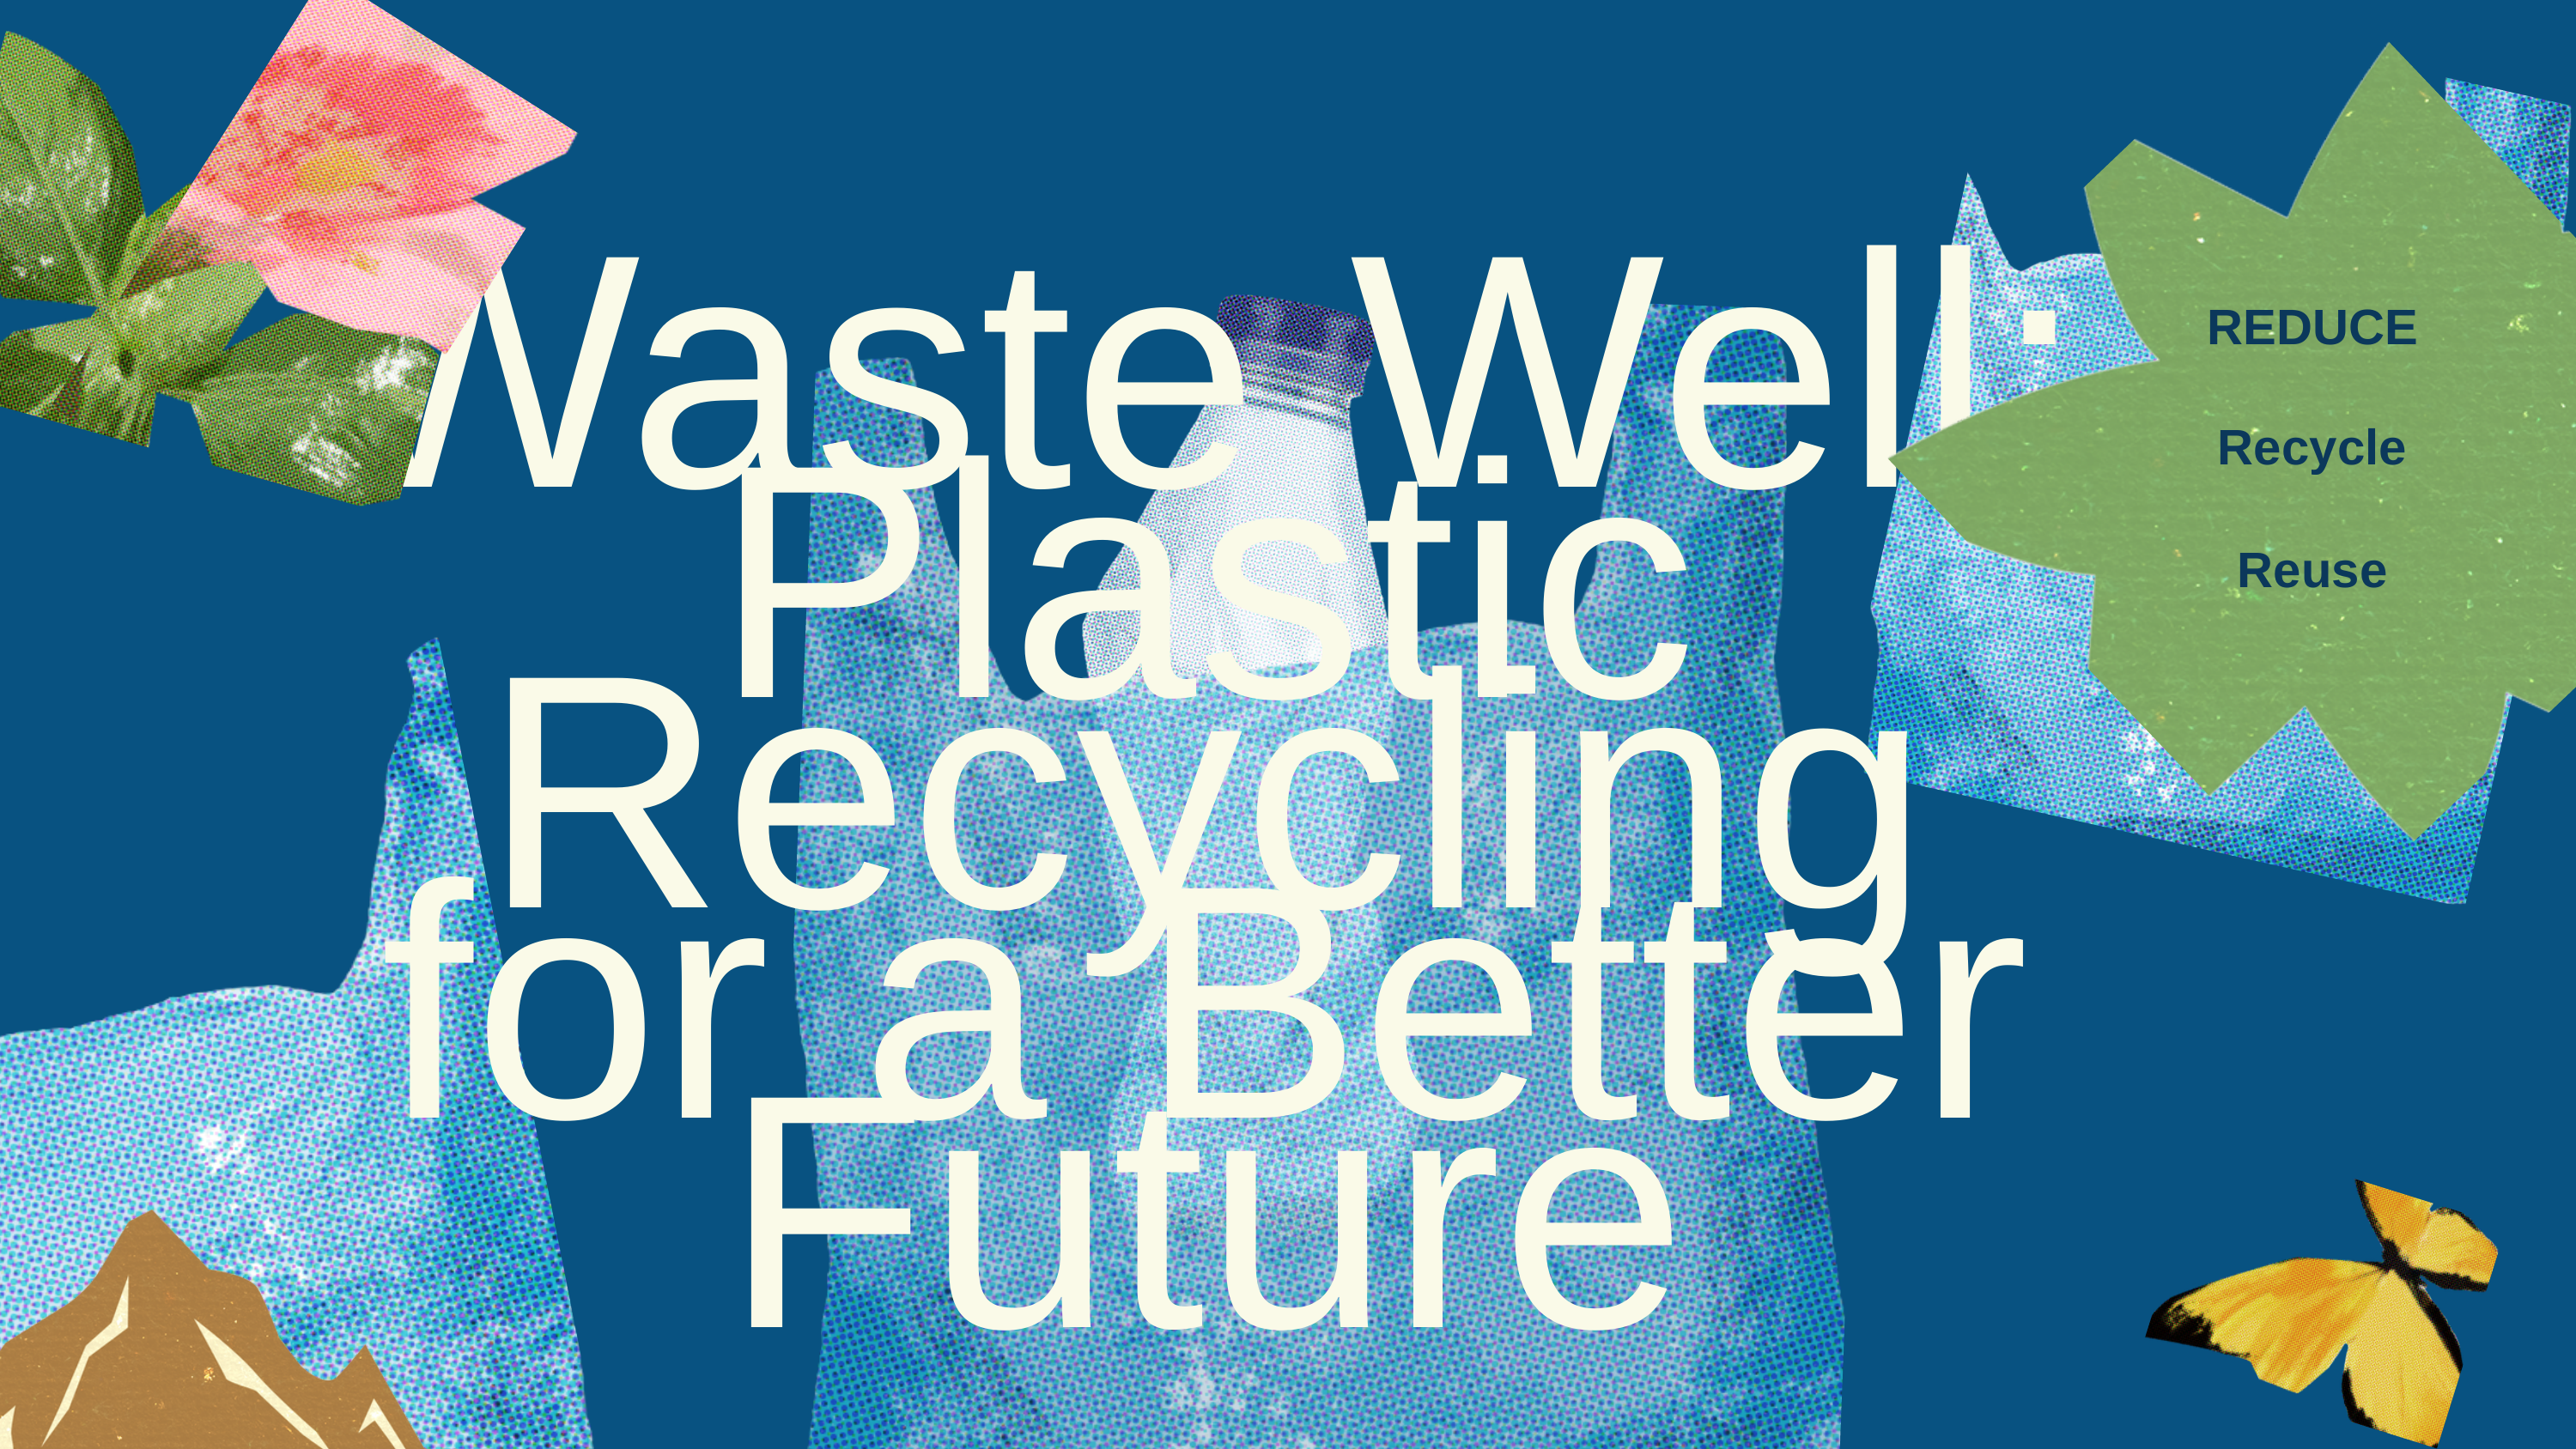

REDUCE

Recycle

Reuse
Waste Well: Plastic Recycling for a Better Future